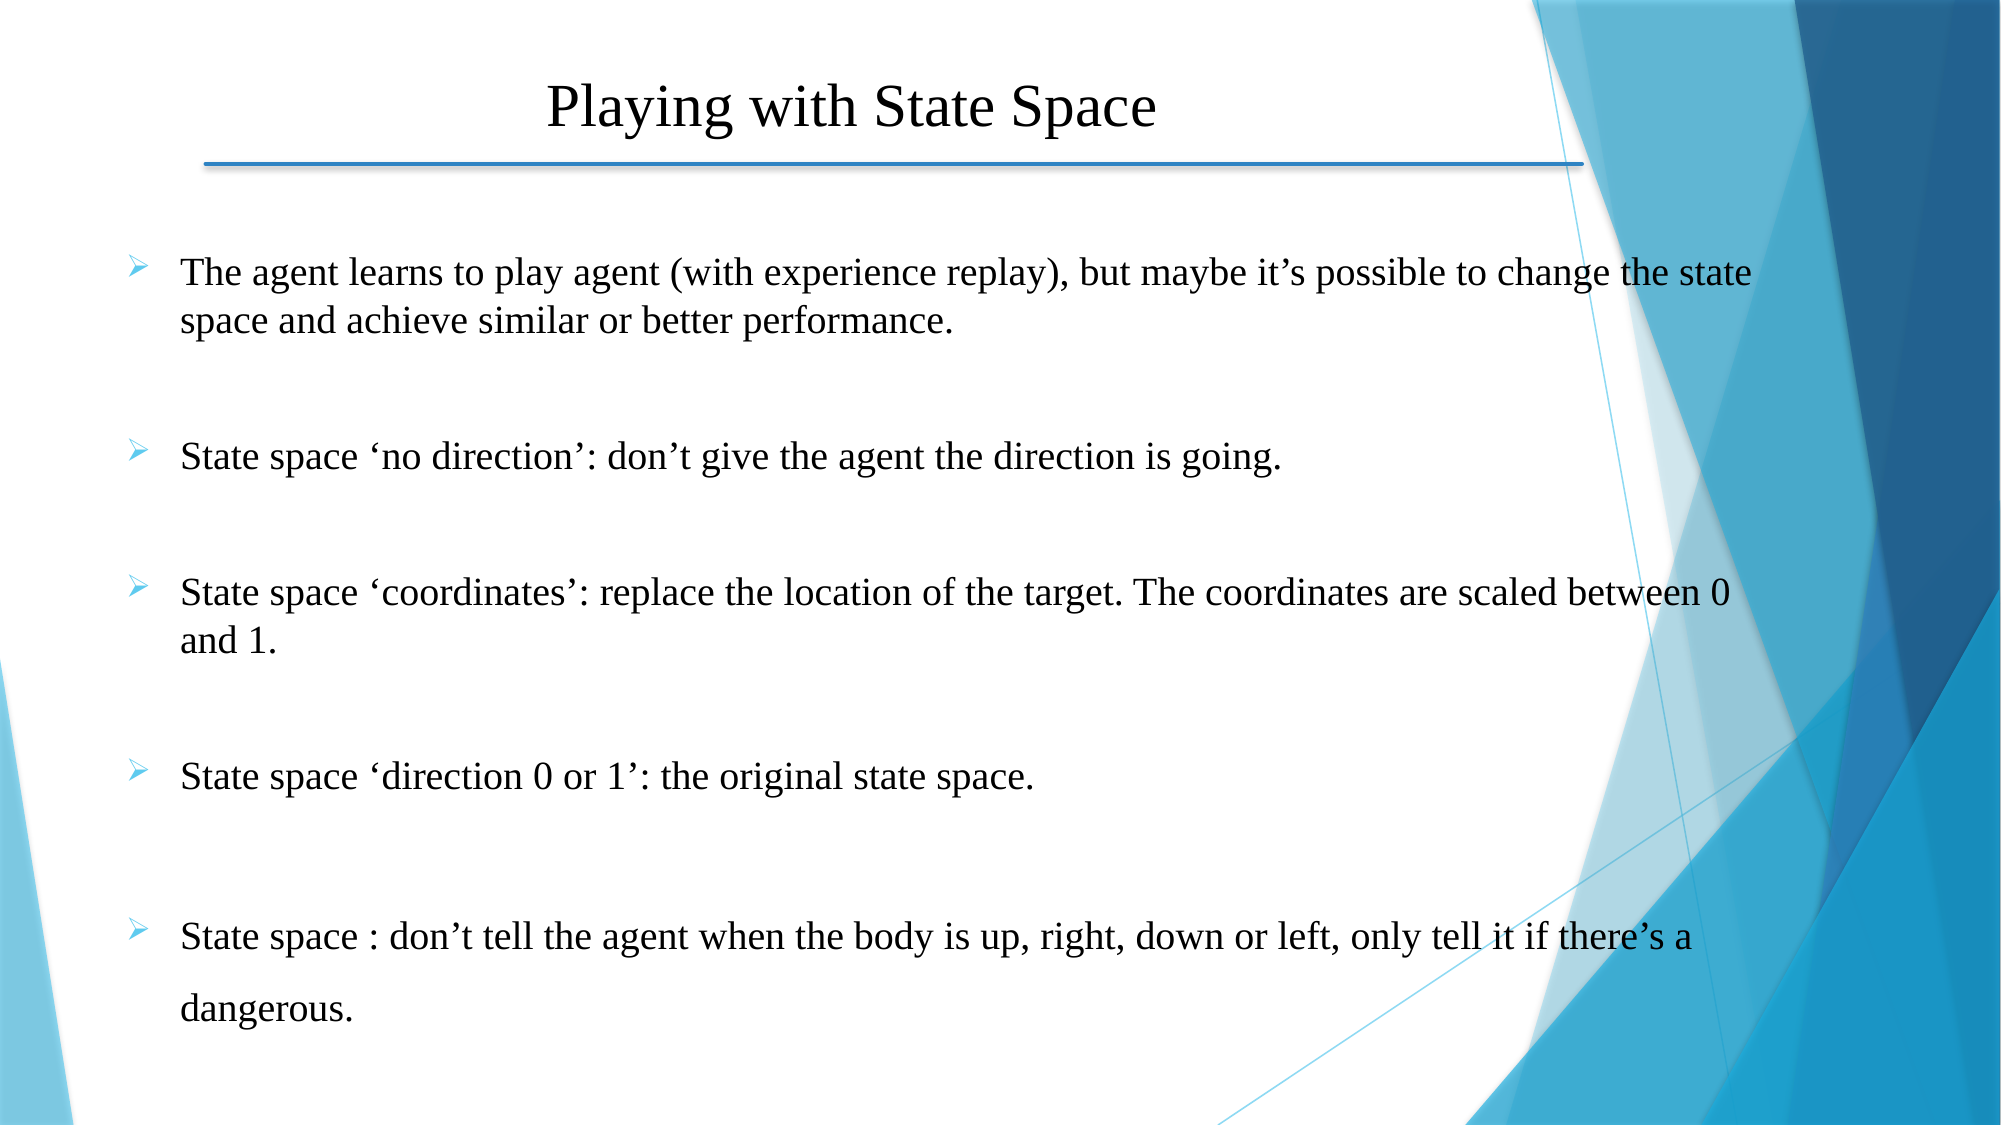

# Playing with State Space
The agent learns to play agent (with experience replay), but maybe it’s possible to change the state space and achieve similar or better performance.

State space ‘no direction’: don’t give the agent the direction is going.

State space ‘coordinates’: replace the location of the target. The coordinates are scaled between 0 and 1.

State space ‘direction 0 or 1’: the original state space.

State space : don’t tell the agent when the body is up, right, down or left, only tell it if there’s a dangerous.